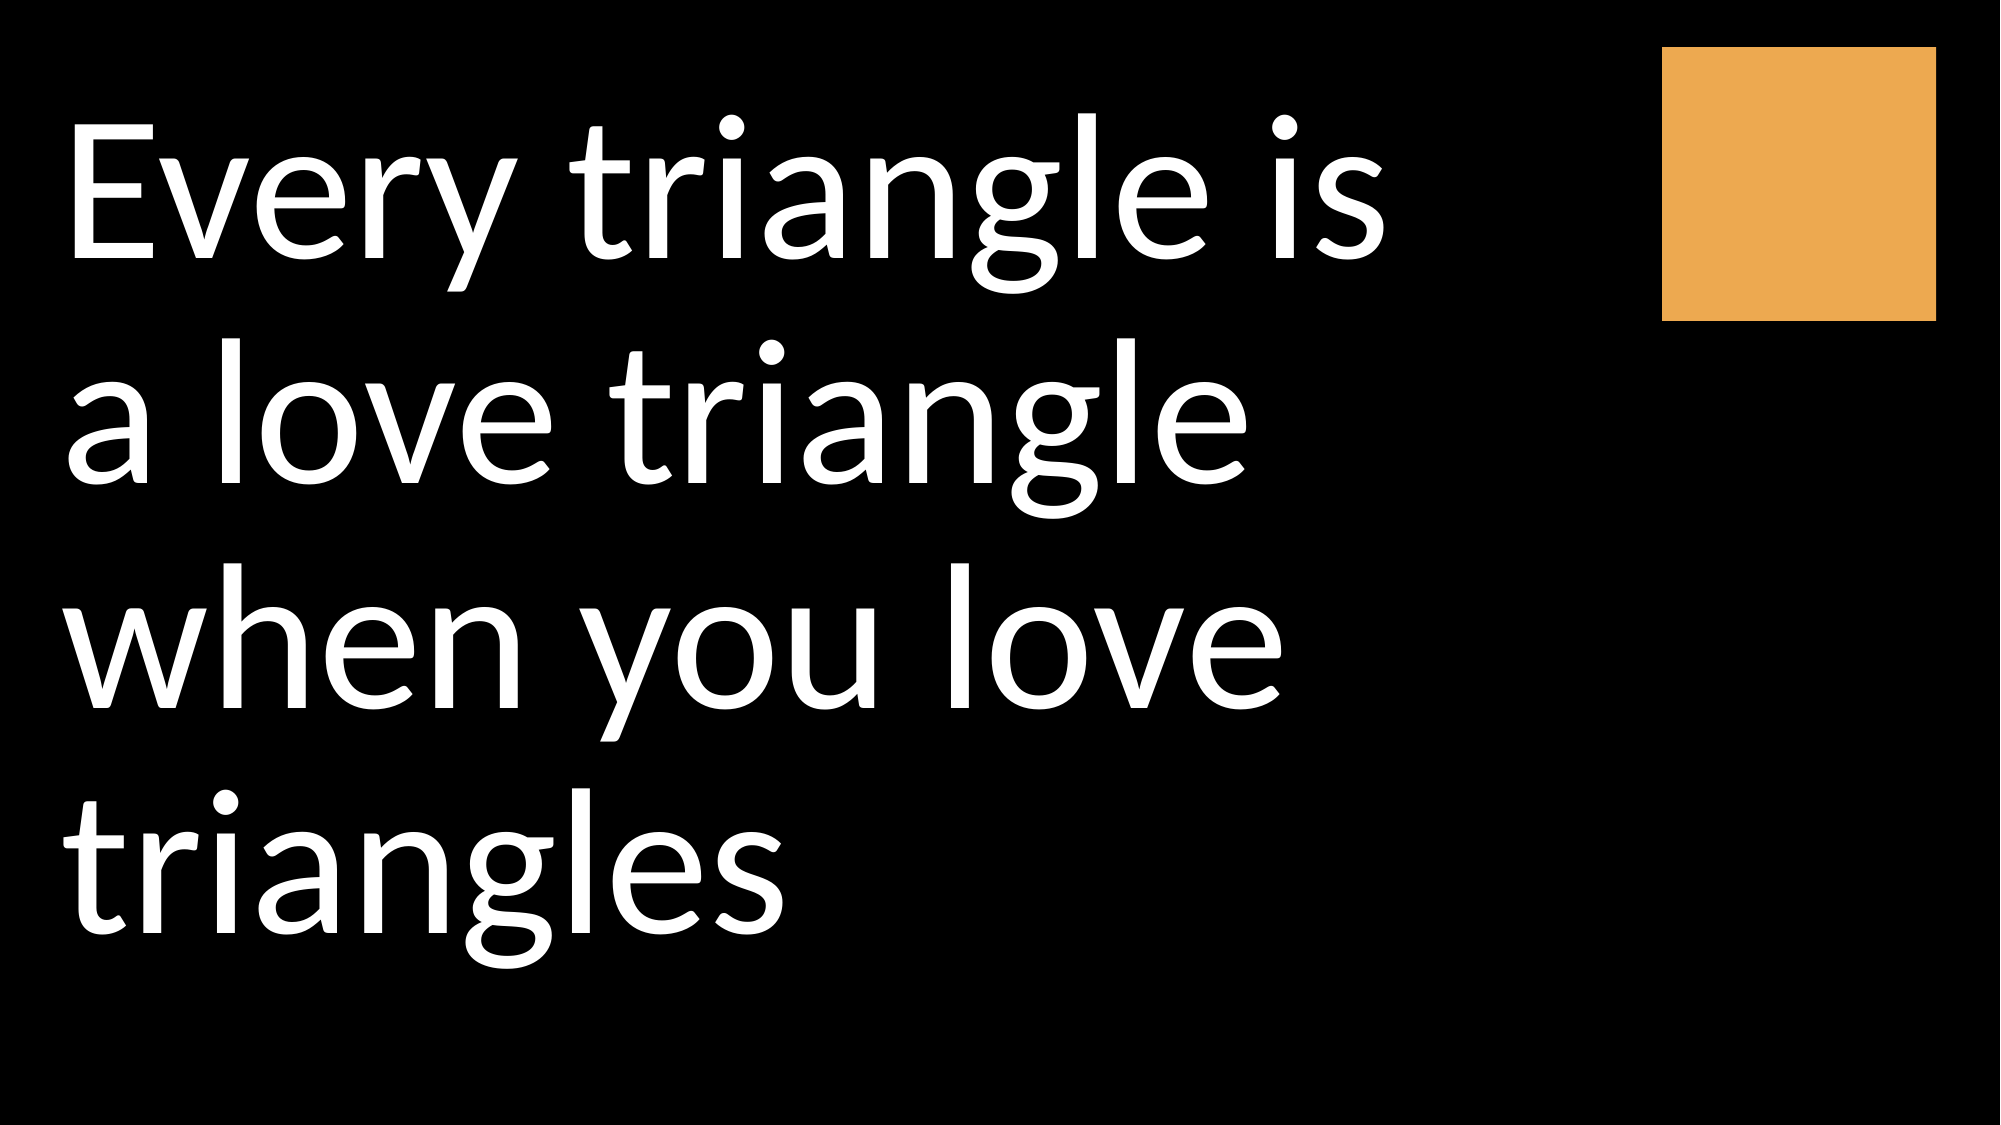

# Every triangle is a love triangle when you love triangles